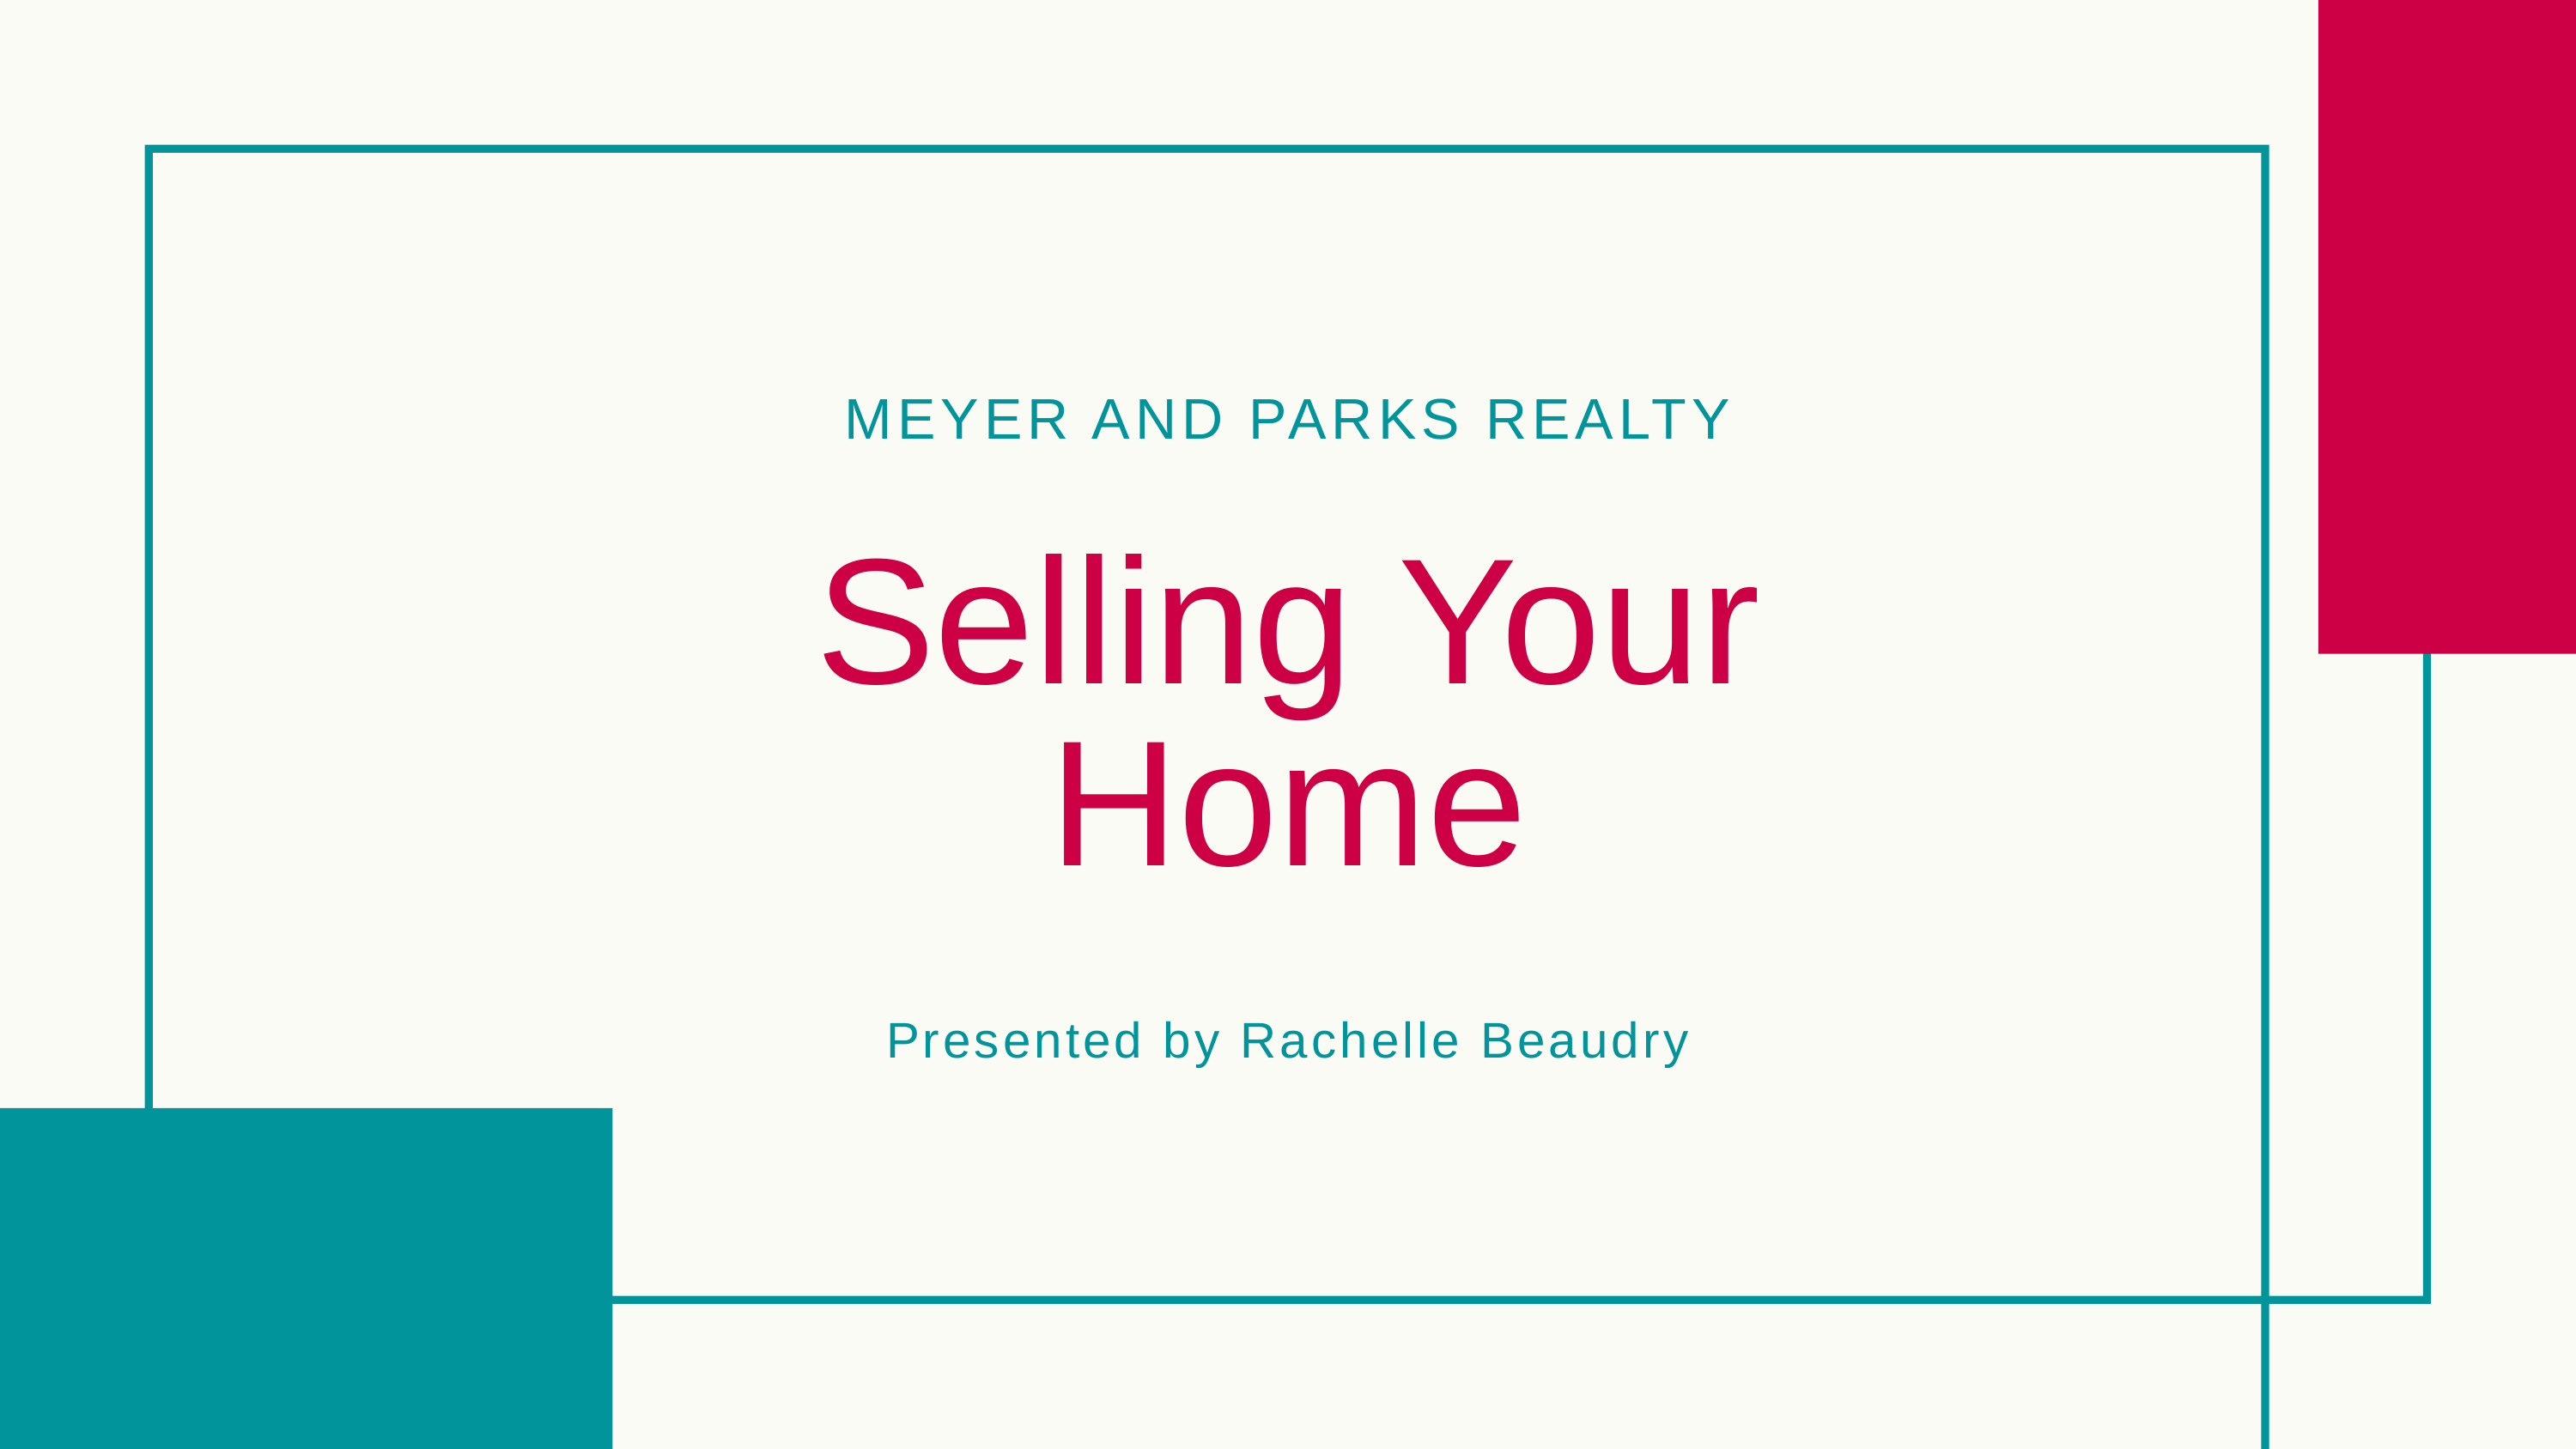

MEYER AND PARKS REALTY
Selling Your Home
Presented by Rachelle Beaudry